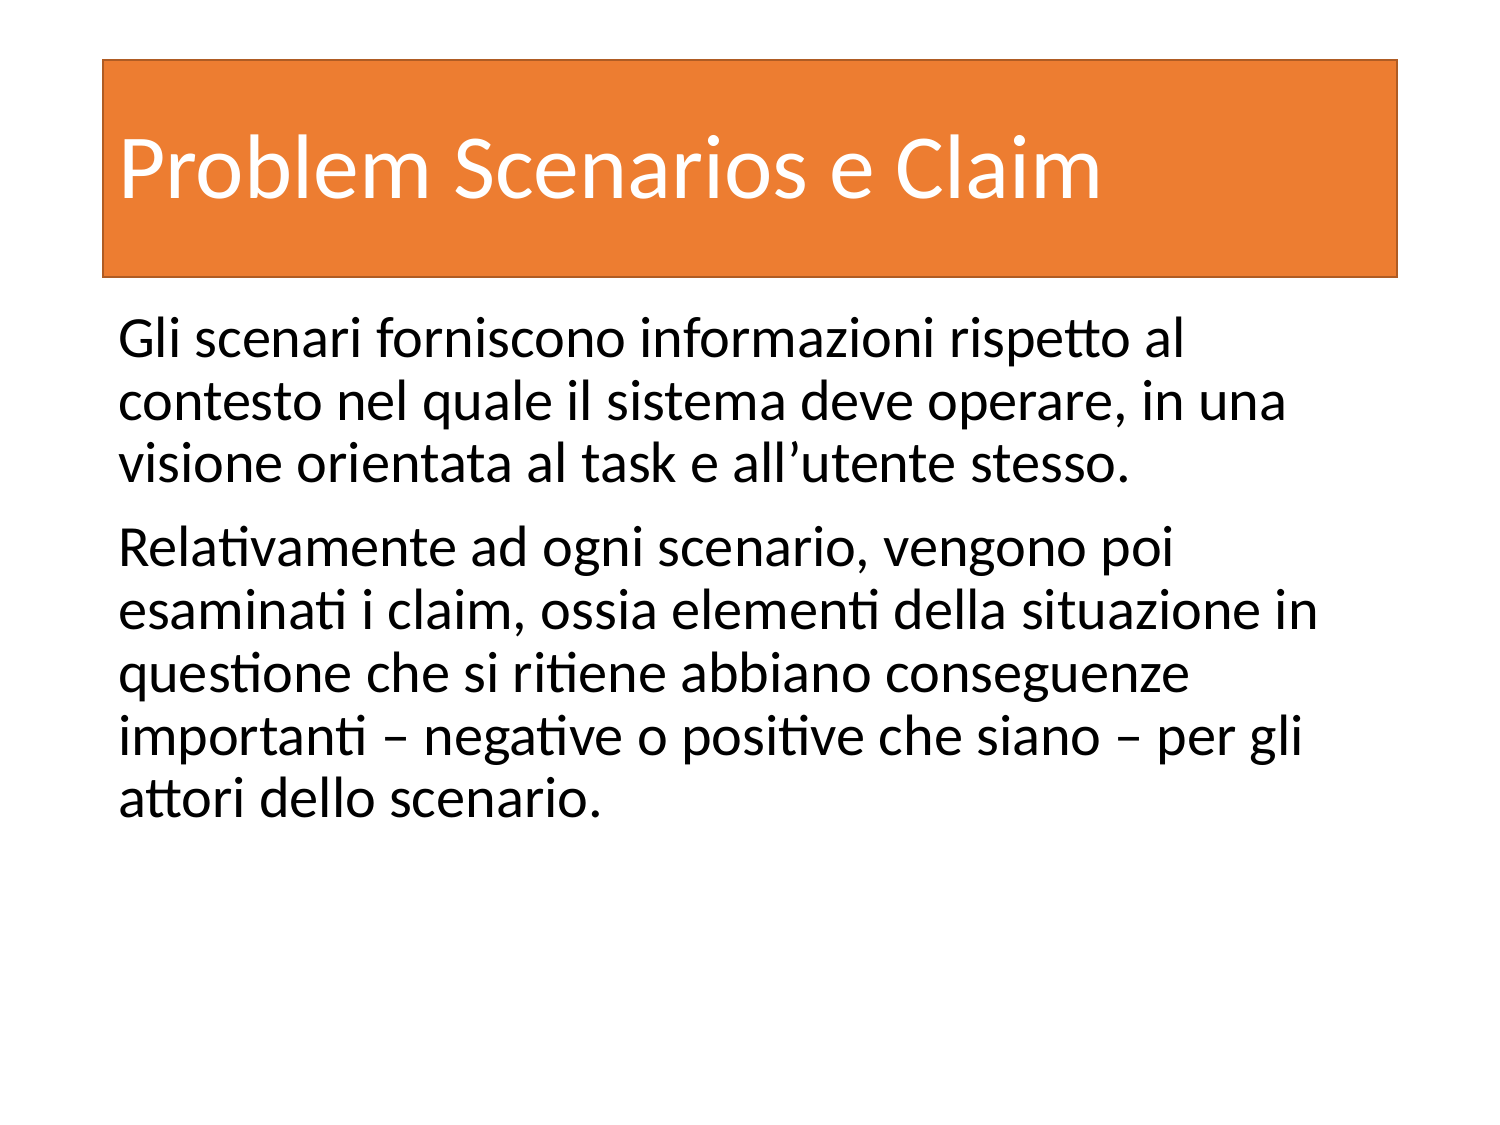

# Problem Scenarios e Claim
Gli scenari forniscono informazioni rispetto al contesto nel quale il sistema deve operare, in una visione orientata al task e all’utente stesso.
Relativamente ad ogni scenario, vengono poi esaminati i claim, ossia elementi della situazione in questione che si ritiene abbiano conseguenze importanti – negative o positive che siano – per gli attori dello scenario.